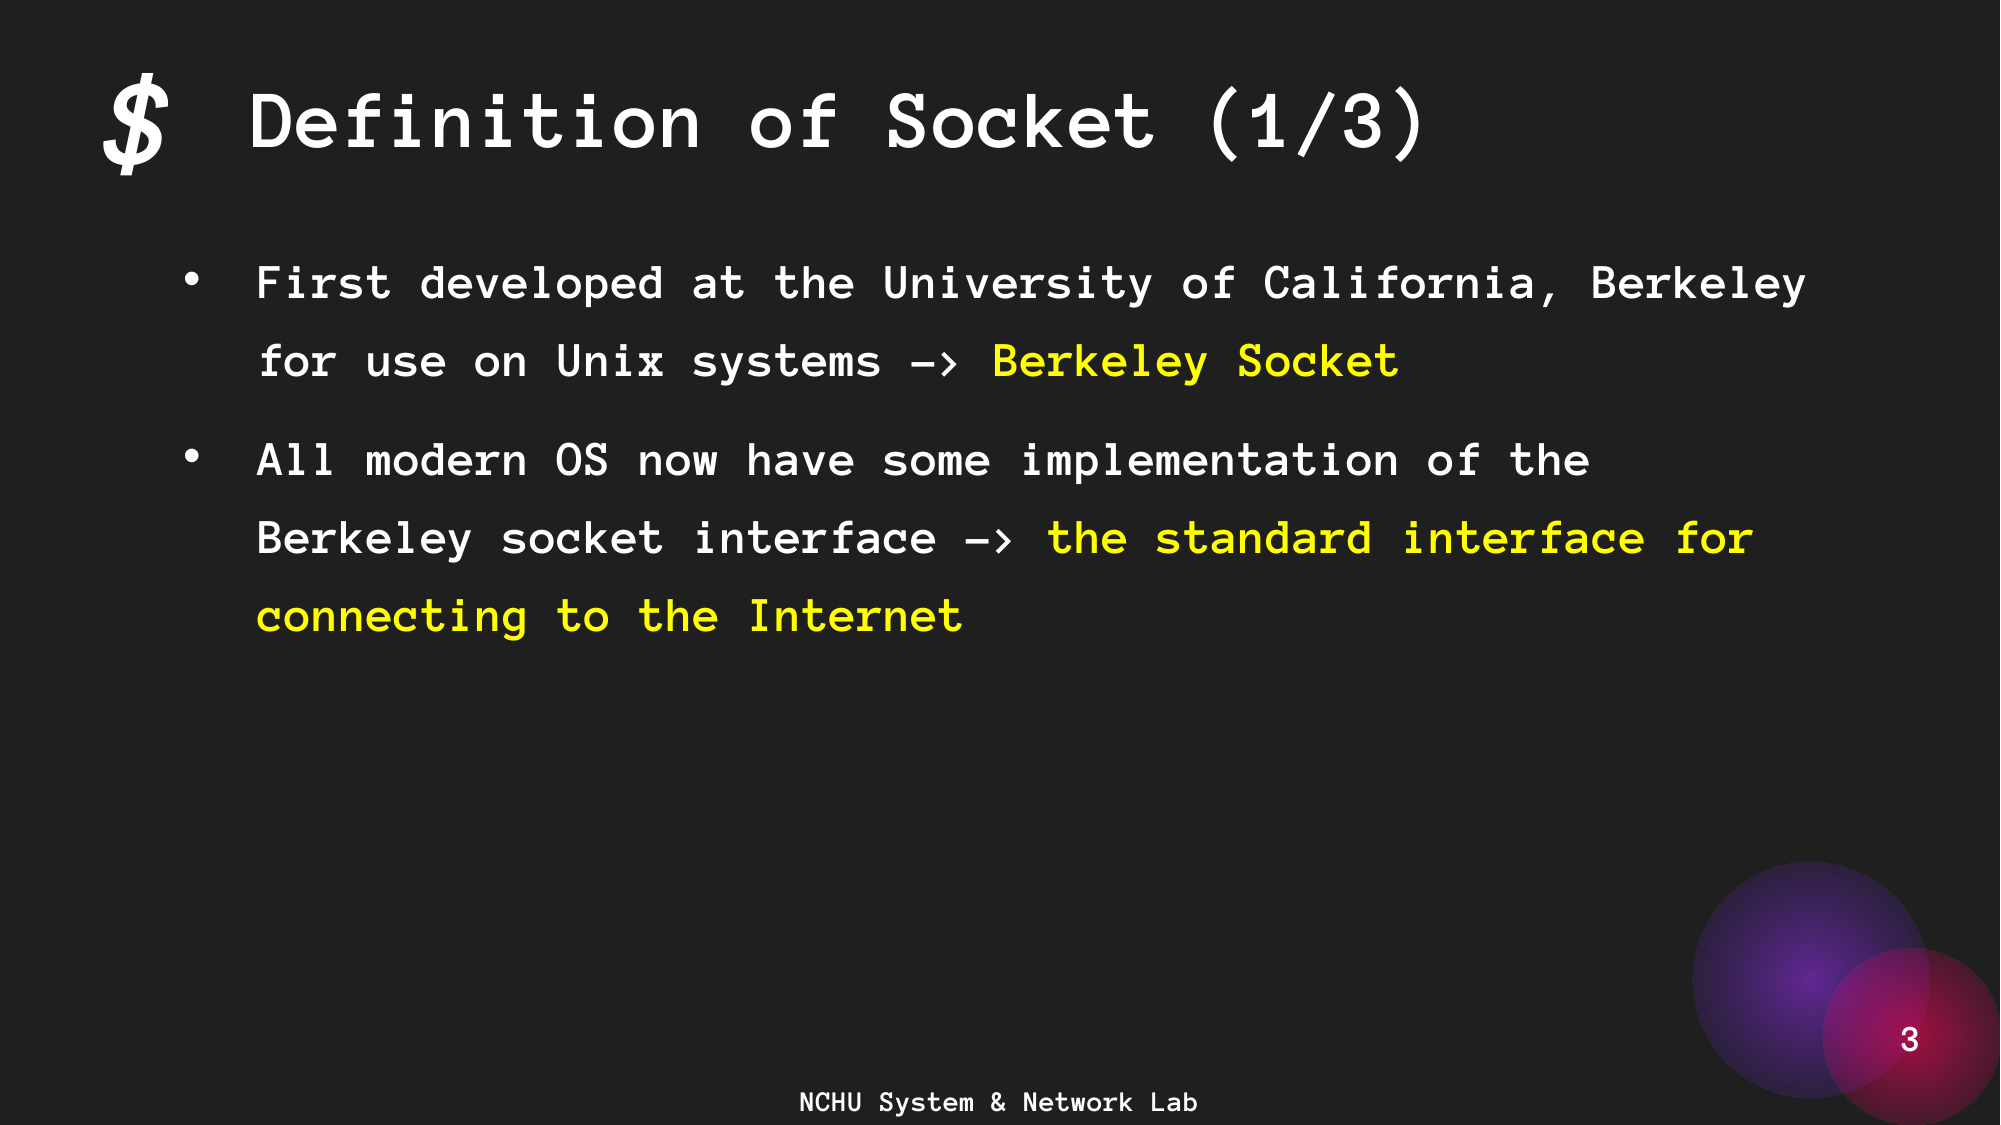

$
Definition of Socket (1/3)
First developed at the University of California, Berkeley for use on Unix systems -> Berkeley Socket
All modern OS now have some implementation of the Berkeley socket interface -> the standard interface for connecting to the Internet

3
NCHU System & Network Lab